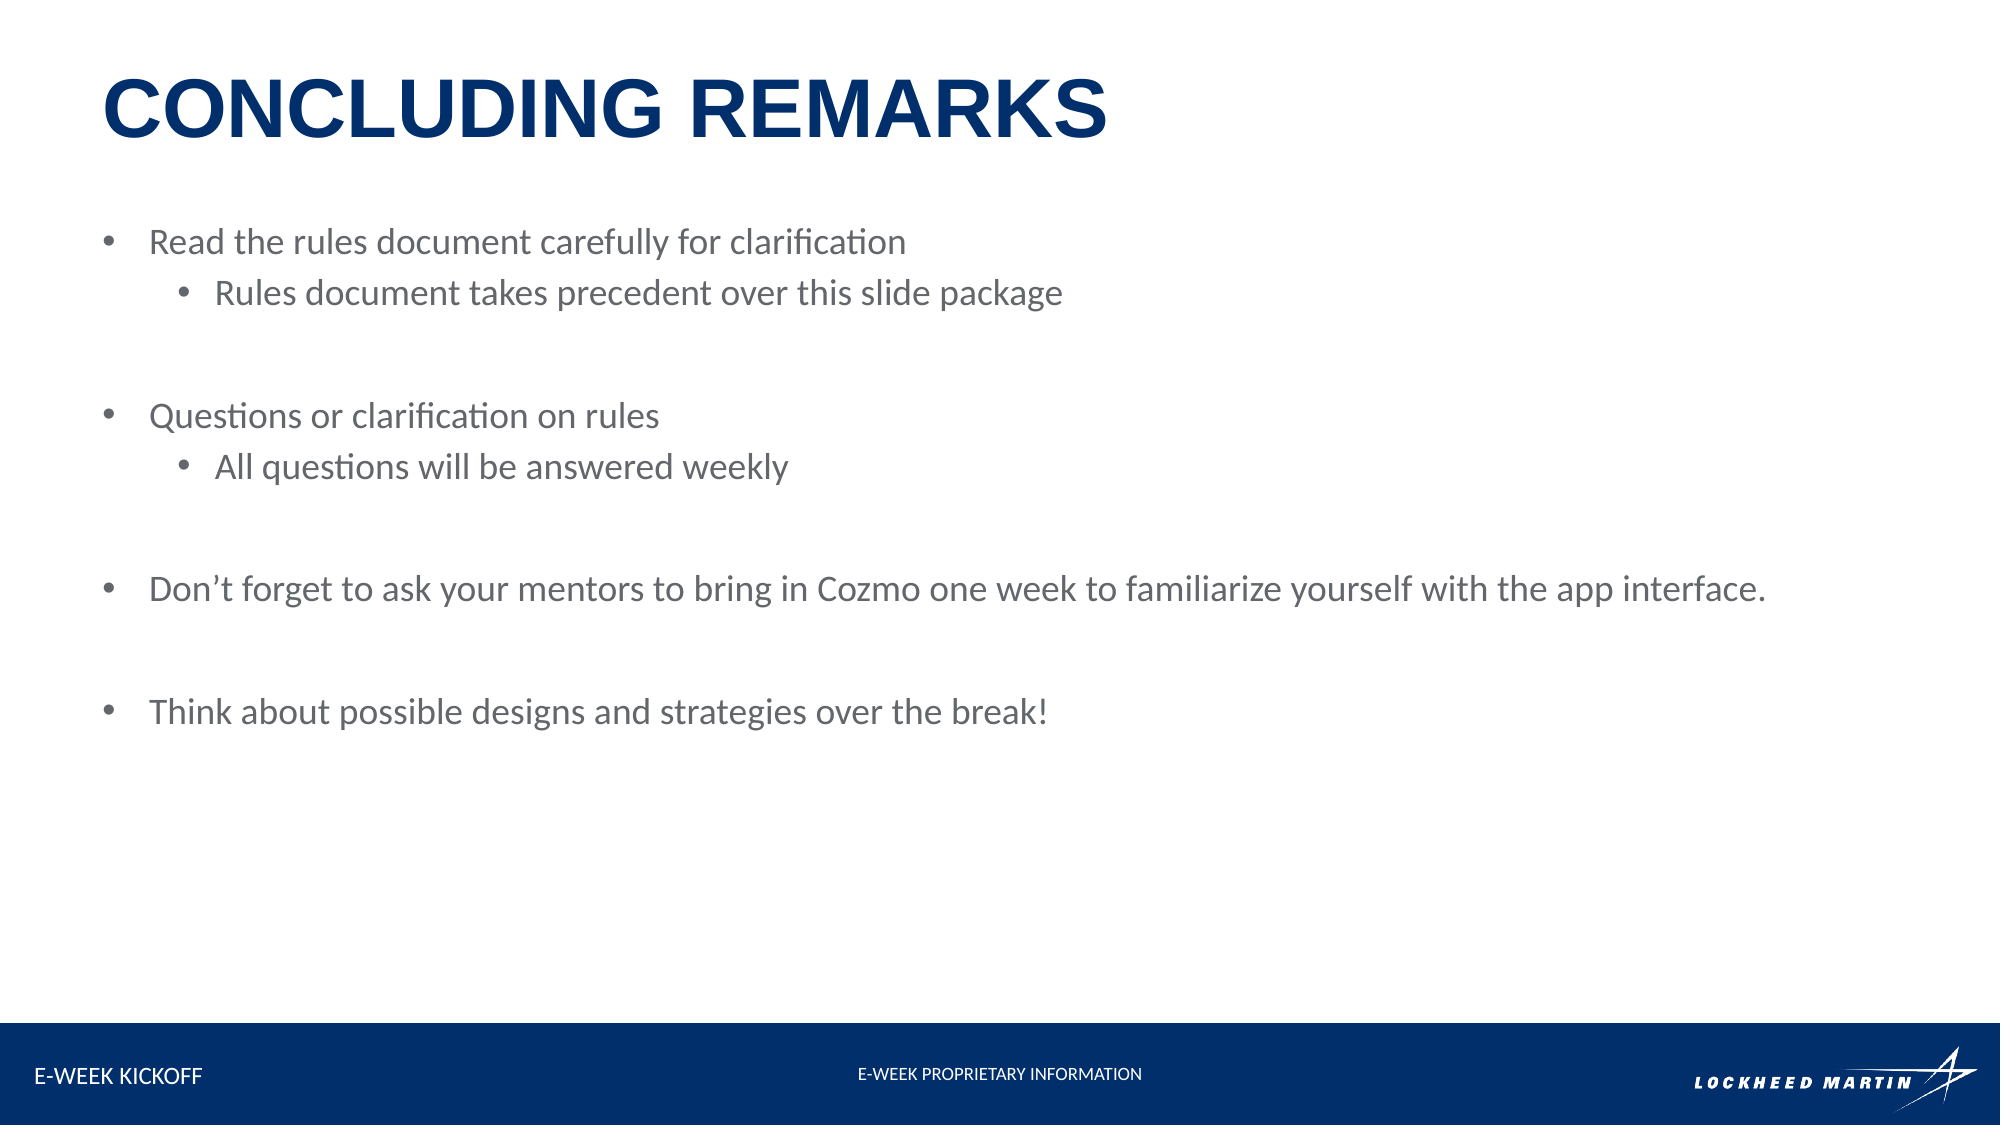

Concluding Remarks
Read the rules document carefully for clarification
Rules document takes precedent over this slide package

Questions or clarification on rules
All questions will be answered weekly

Don’t forget to ask your mentors to bring in Cozmo one week to familiarize yourself with the app interface.

Think about possible designs and strategies over the break!